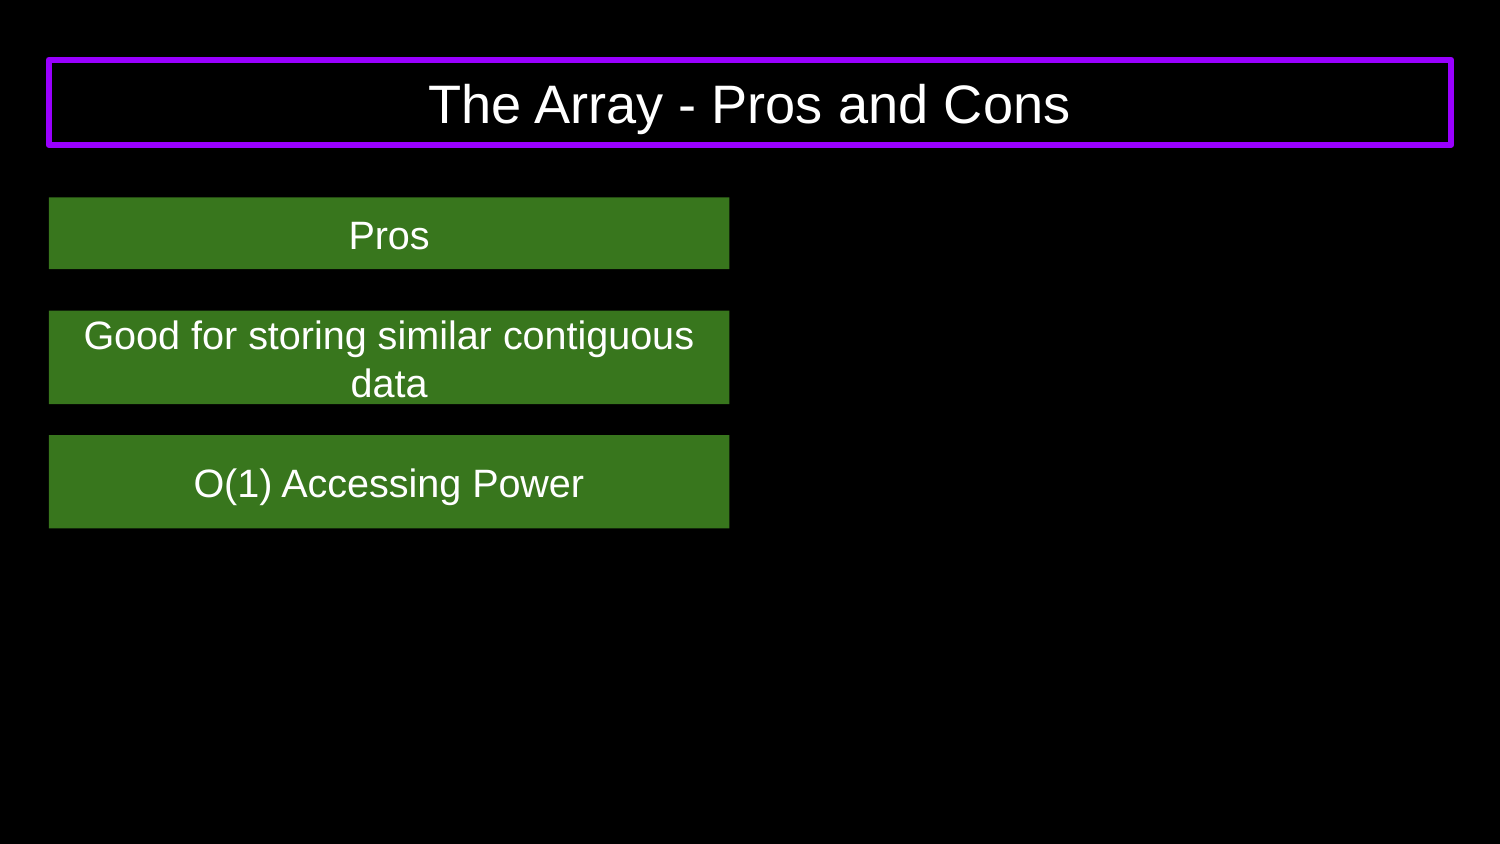

# The Array - Pros and Cons
Pros
Good for storing similar contiguous data
O(1) Accessing Power